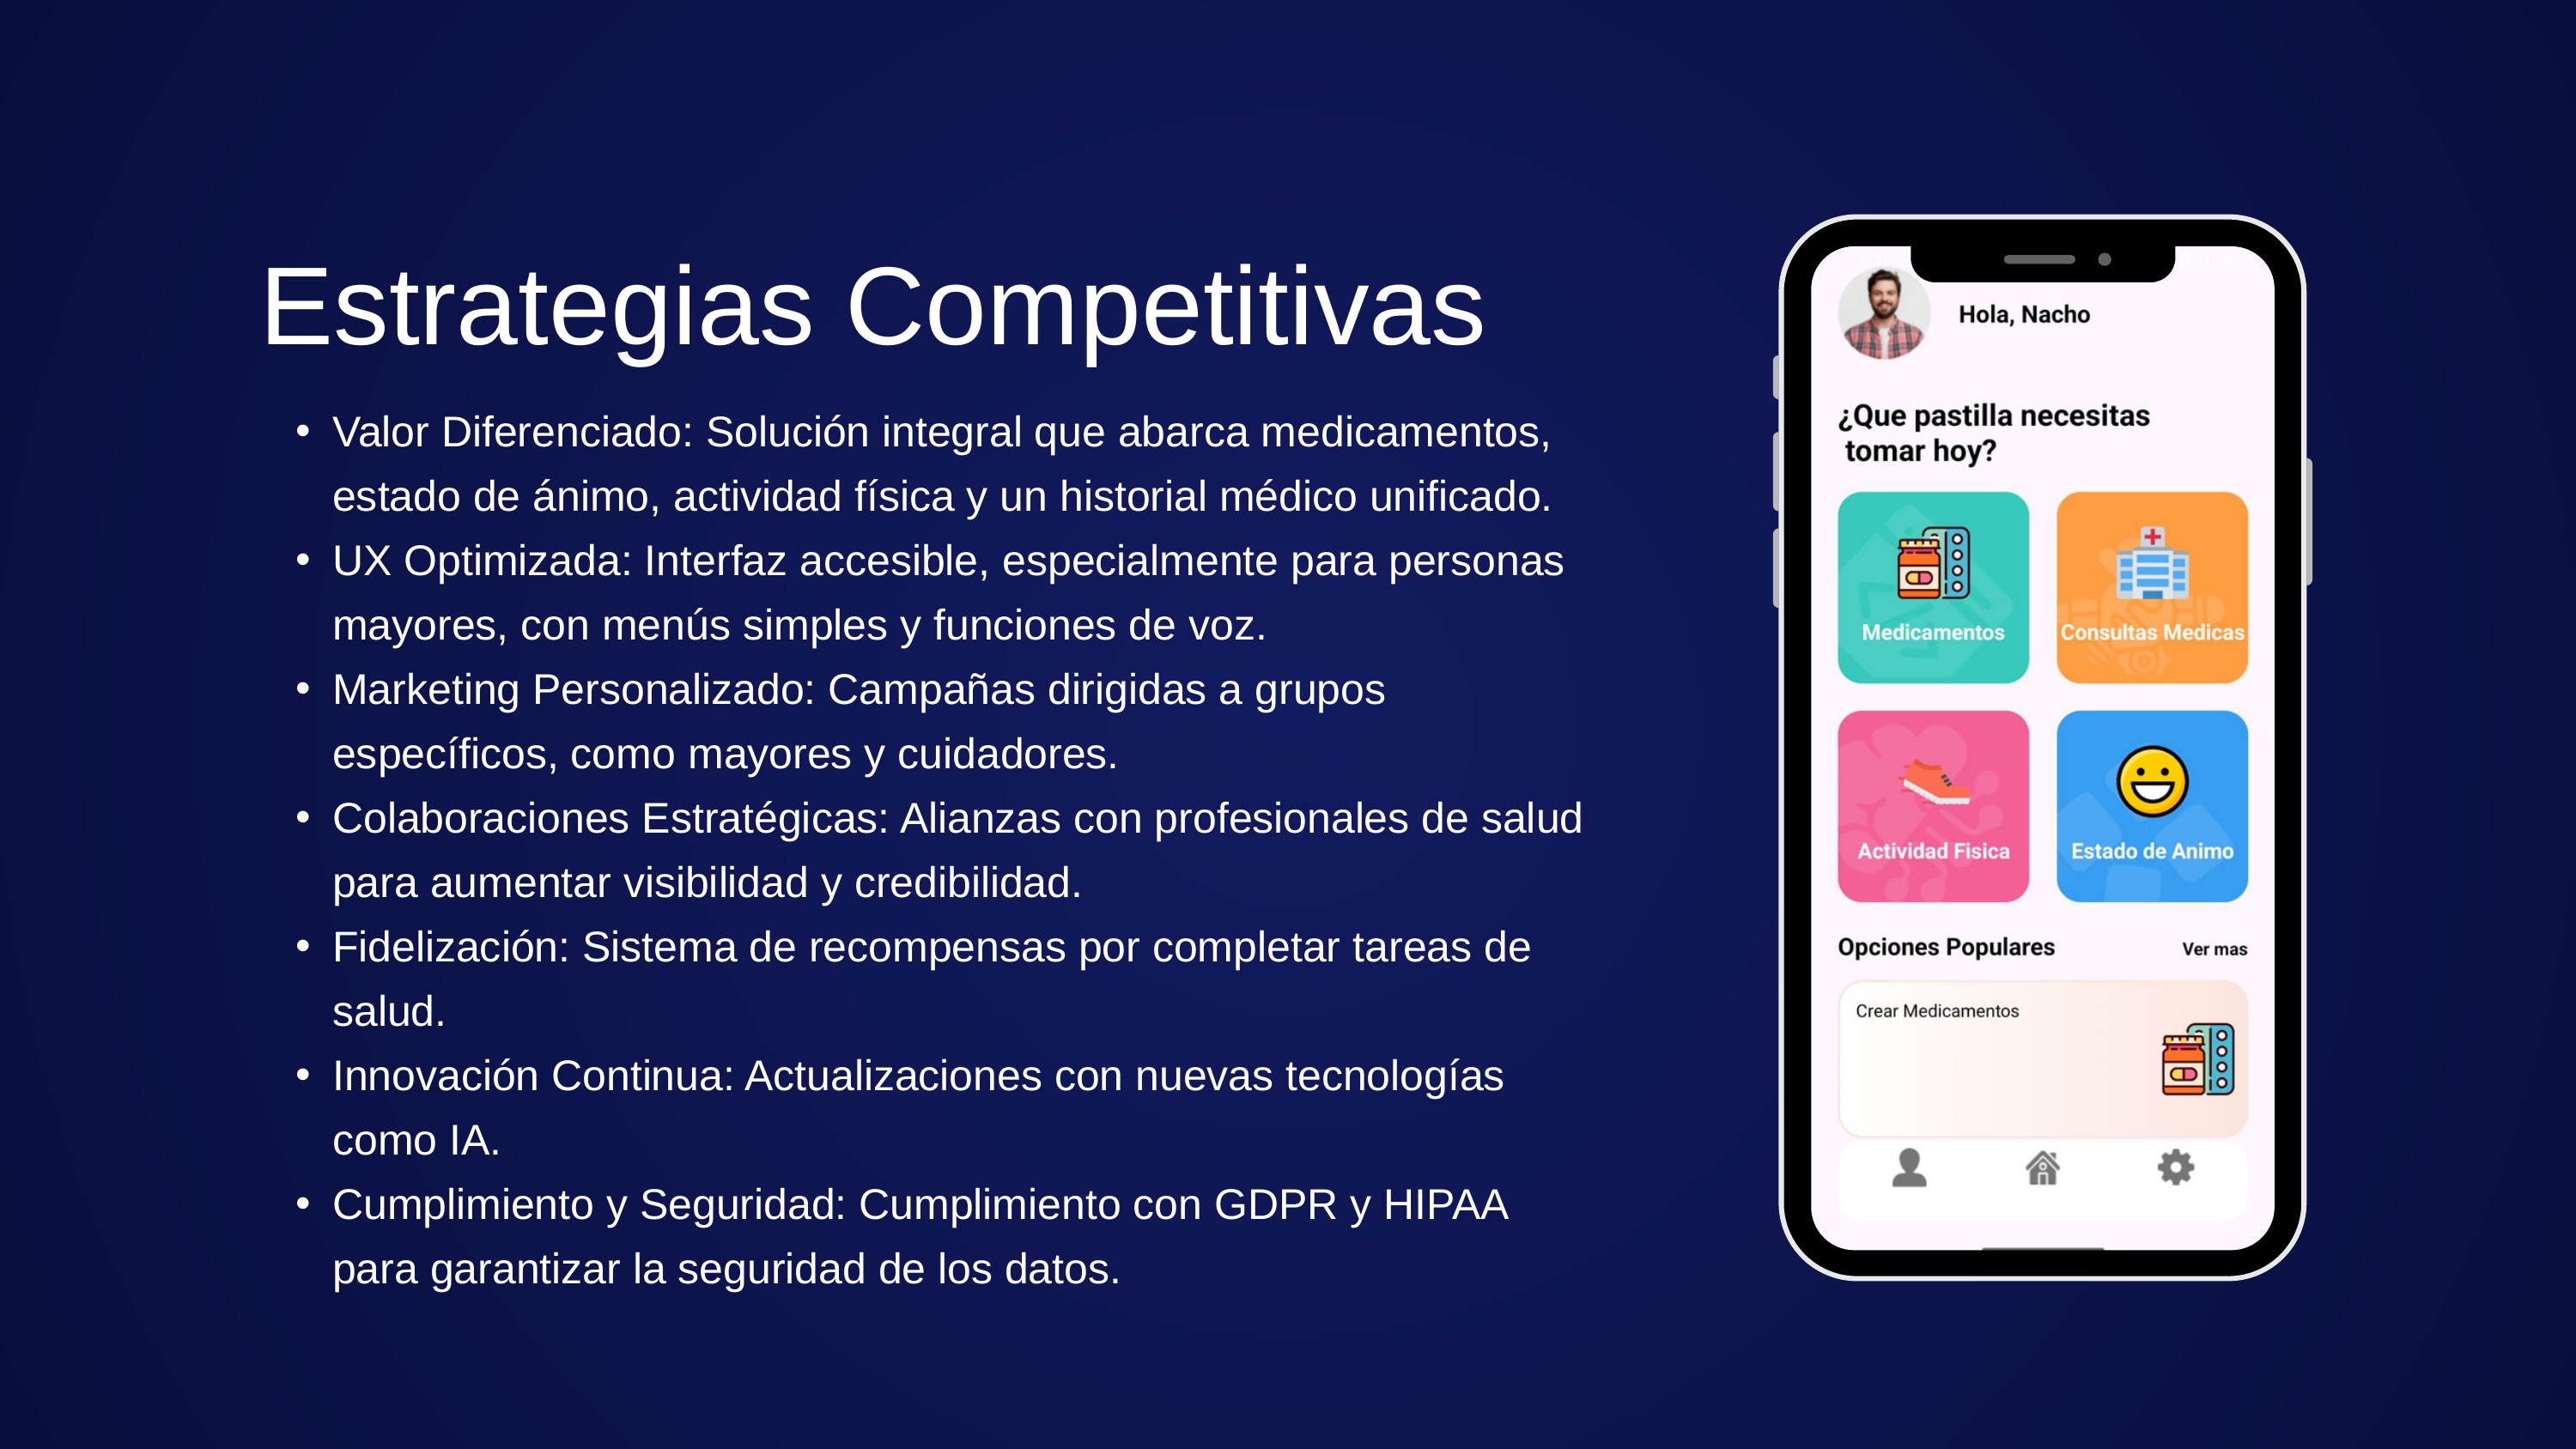

Estrategias Competitivas
Valor Diferenciado: Solución integral que abarca medicamentos, estado de ánimo, actividad física y un historial médico unificado.
UX Optimizada: Interfaz accesible, especialmente para personas mayores, con menús simples y funciones de voz.
Marketing Personalizado: Campañas dirigidas a grupos específicos, como mayores y cuidadores.
Colaboraciones Estratégicas: Alianzas con profesionales de salud para aumentar visibilidad y credibilidad.
Fidelización: Sistema de recompensas por completar tareas de salud.
Innovación Continua: Actualizaciones con nuevas tecnologías como IA.
Cumplimiento y Seguridad: Cumplimiento con GDPR y HIPAA para garantizar la seguridad de los datos.